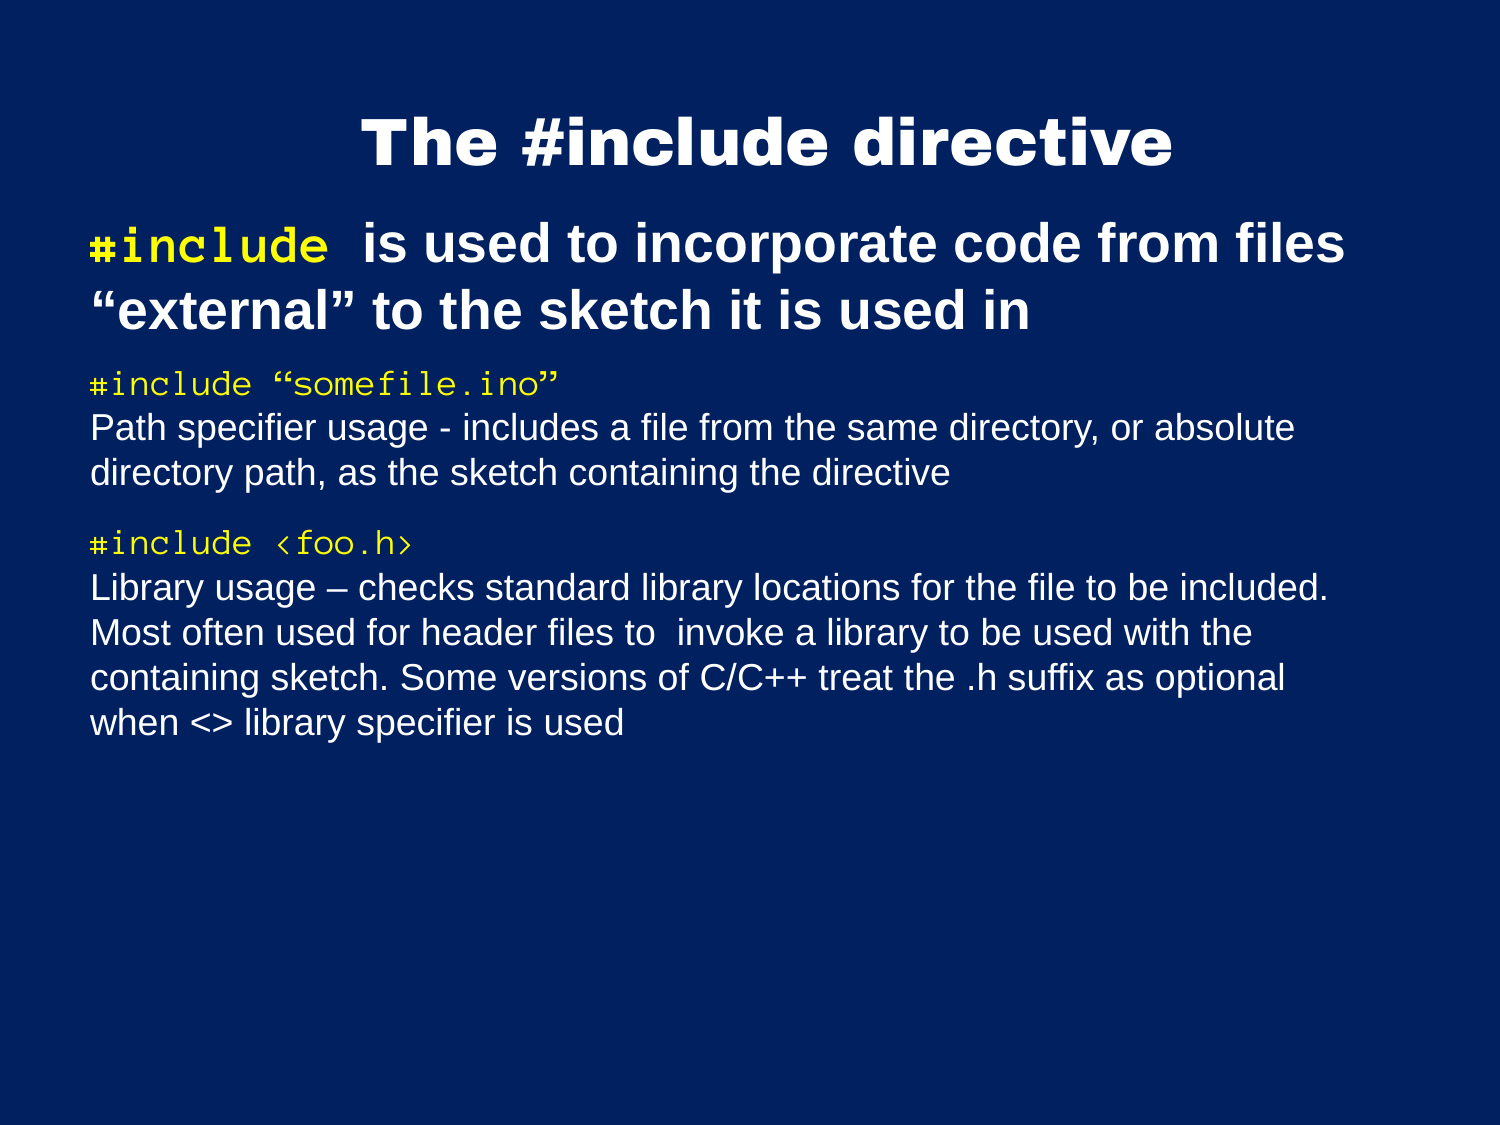

# The #include directive
#include is used to incorporate code from files “external” to the sketch it is used in
#include “somefile.ino”
Path specifier usage - includes a file from the same directory, or absolute directory path, as the sketch containing the directive
#include <foo.h>
Library usage – checks standard library locations for the file to be included. Most often used for header files to  invoke a library to be used with the containing sketch. Some versions of C/C++ treat the .h suffix as optional when <> library specifier is used